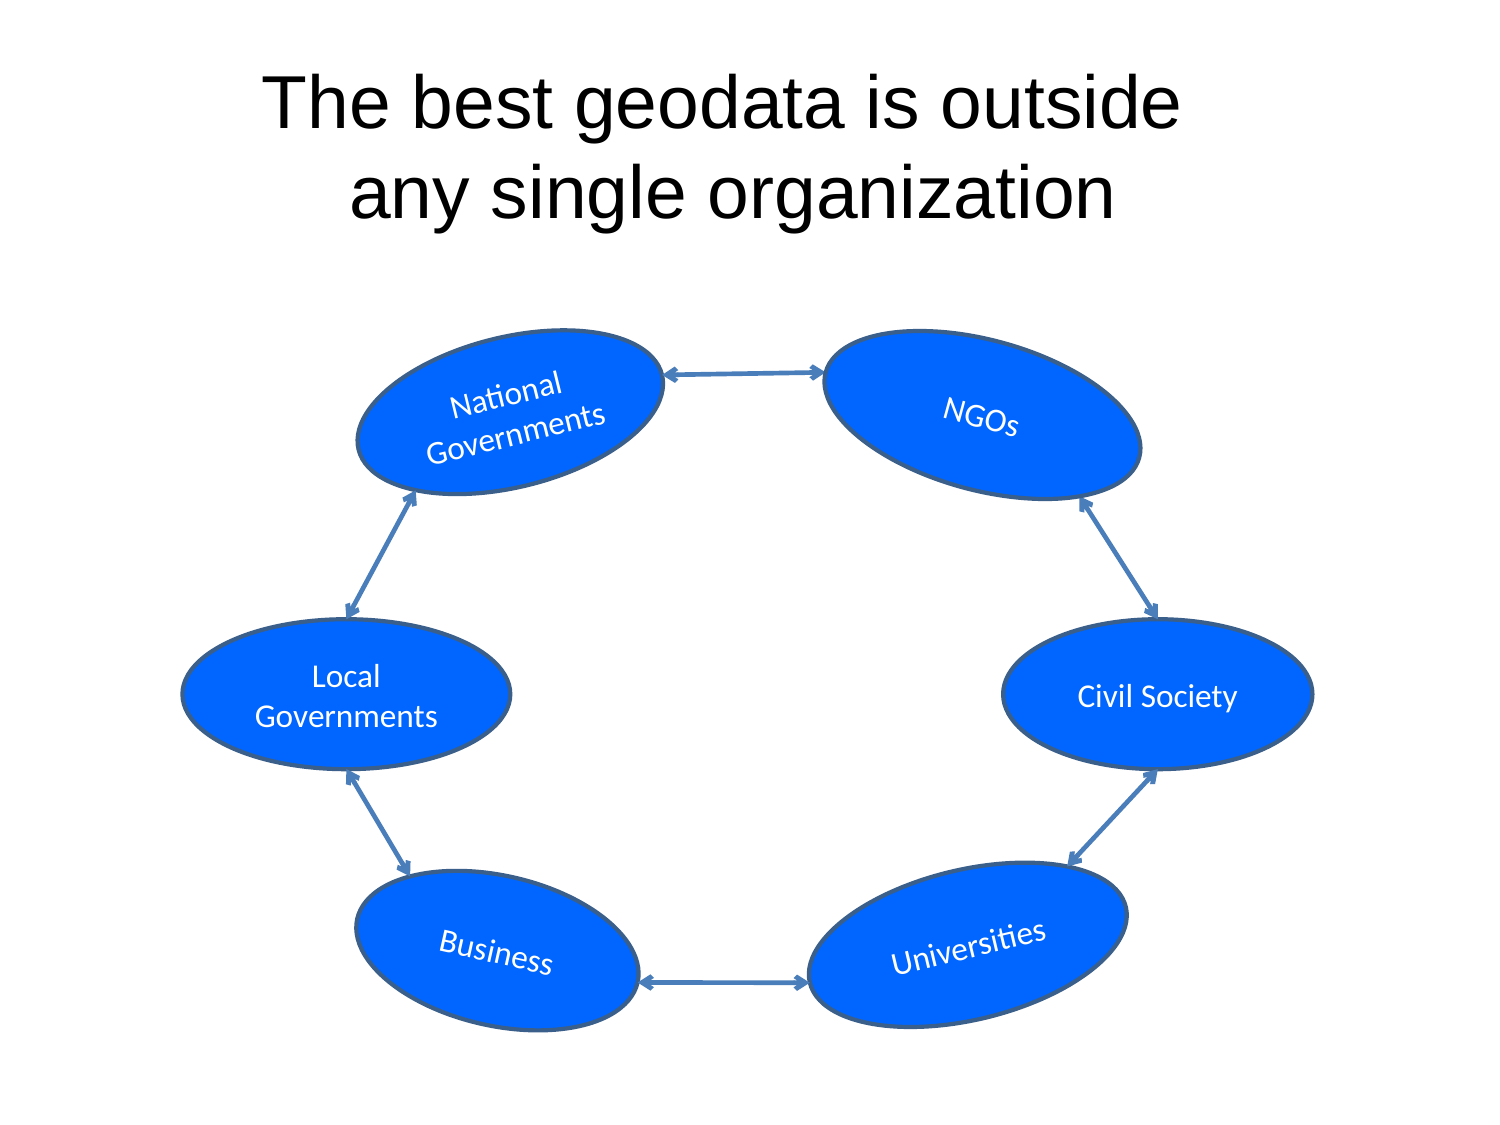

# The best geodata is outside any single organization
National Governments
NGOs
Local Governments
Civil Society
Universities
Business